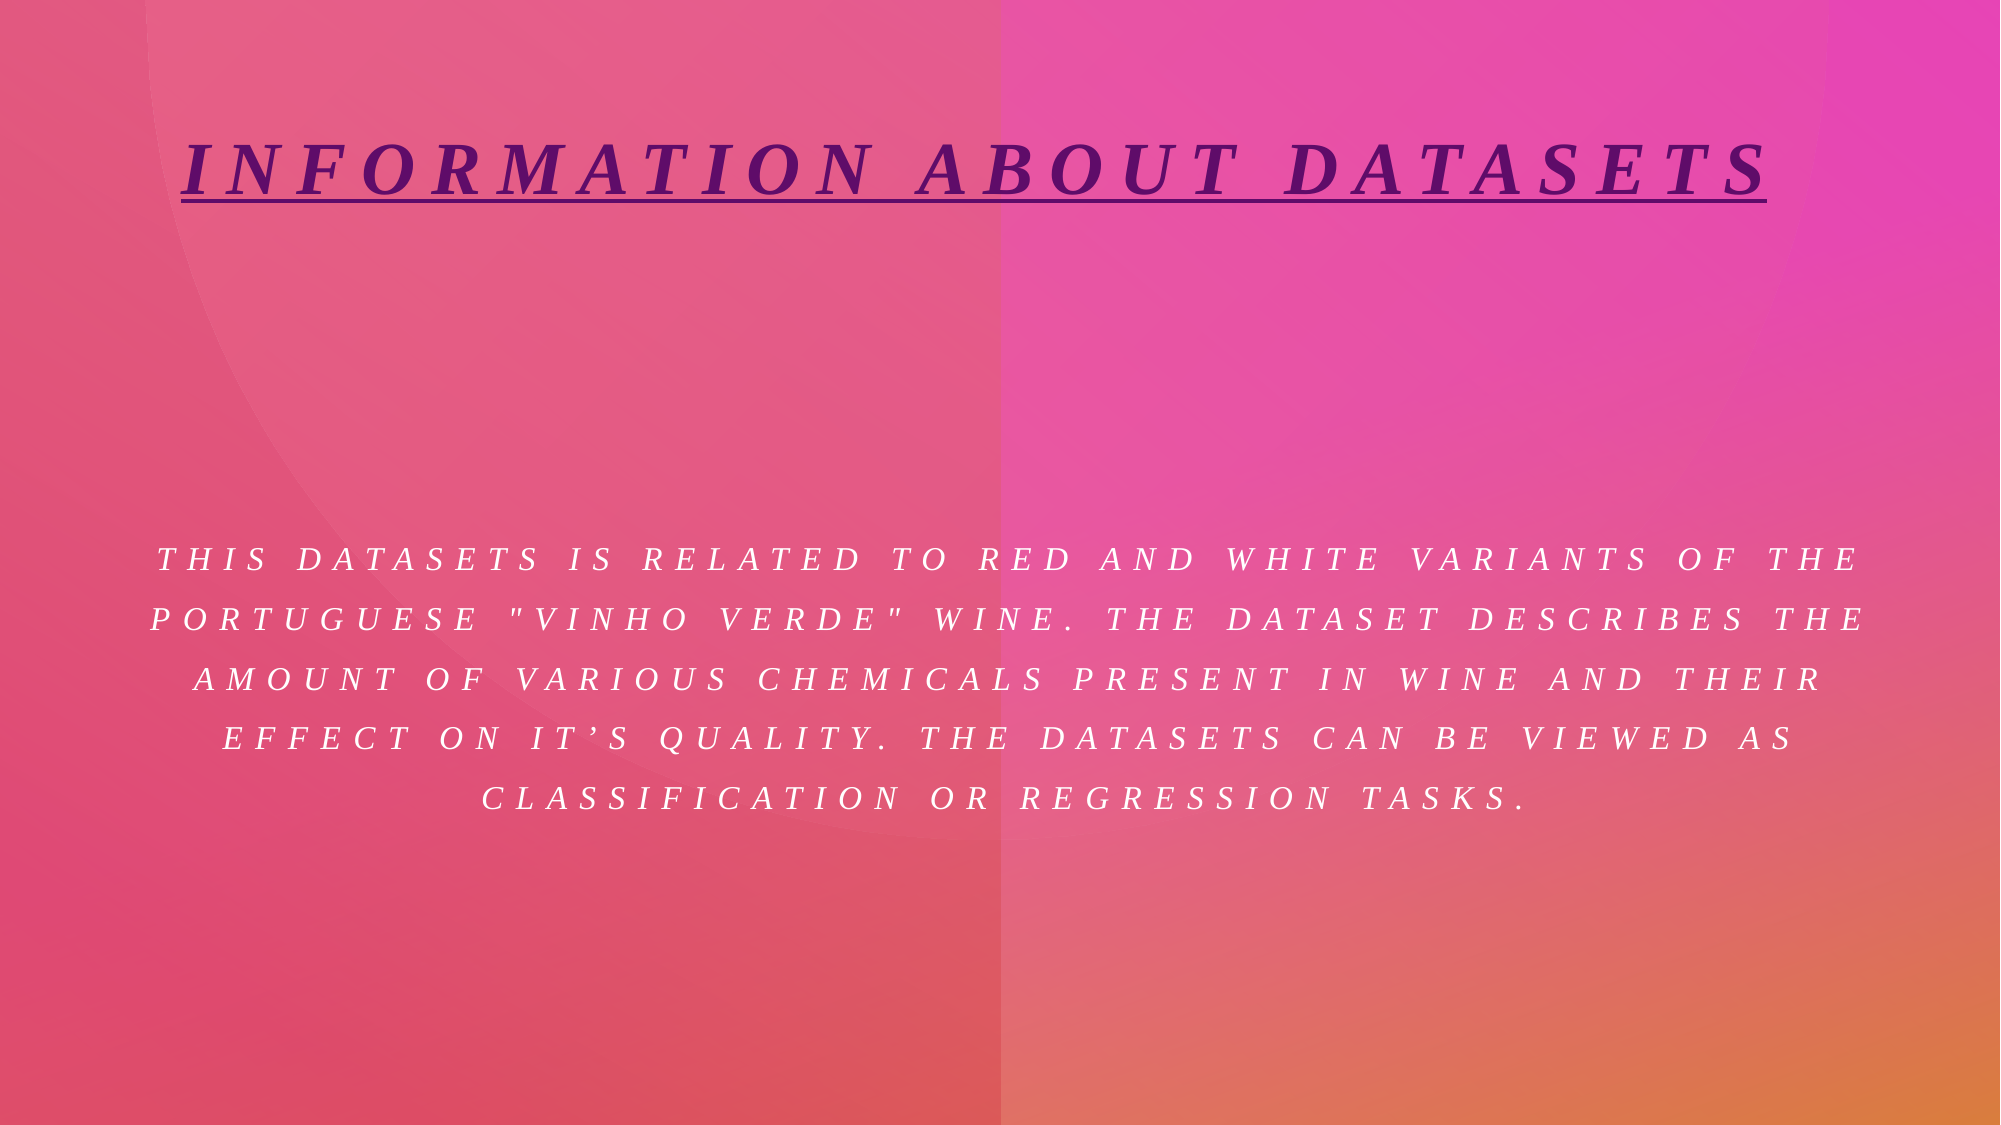

# Information about datasets
This datasets is related to red and white variants of the Portuguese "Vinho Verde" wine. The dataset describes the amount of various chemicals present in wine and their effect on it’s quality. The datasets can be viewed as classification or regression tasks.